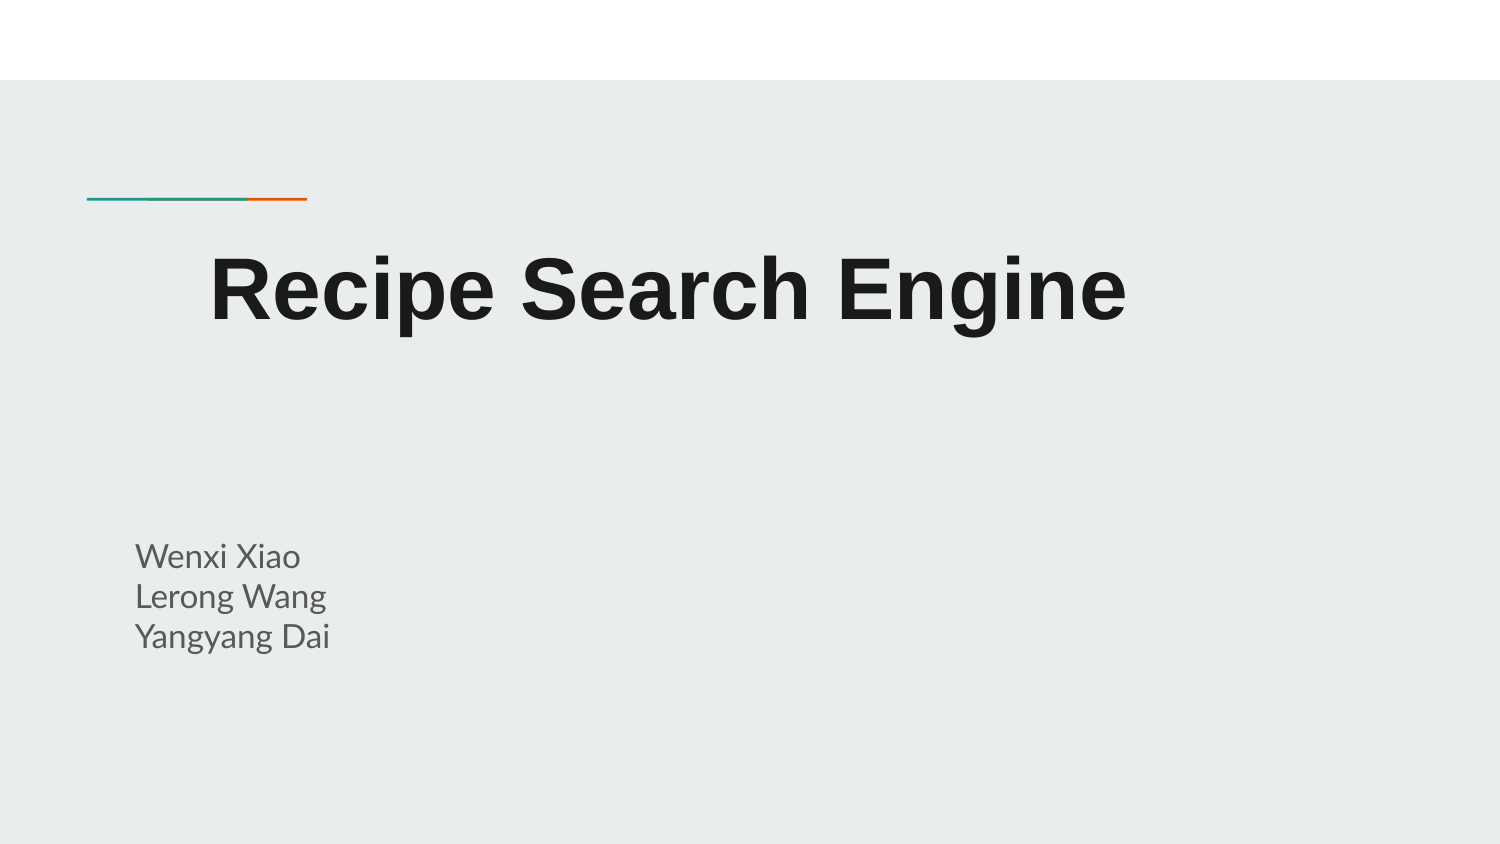

# Recipe Search Engine
Wenxi Xiao
Lerong Wang
Yangyang Dai